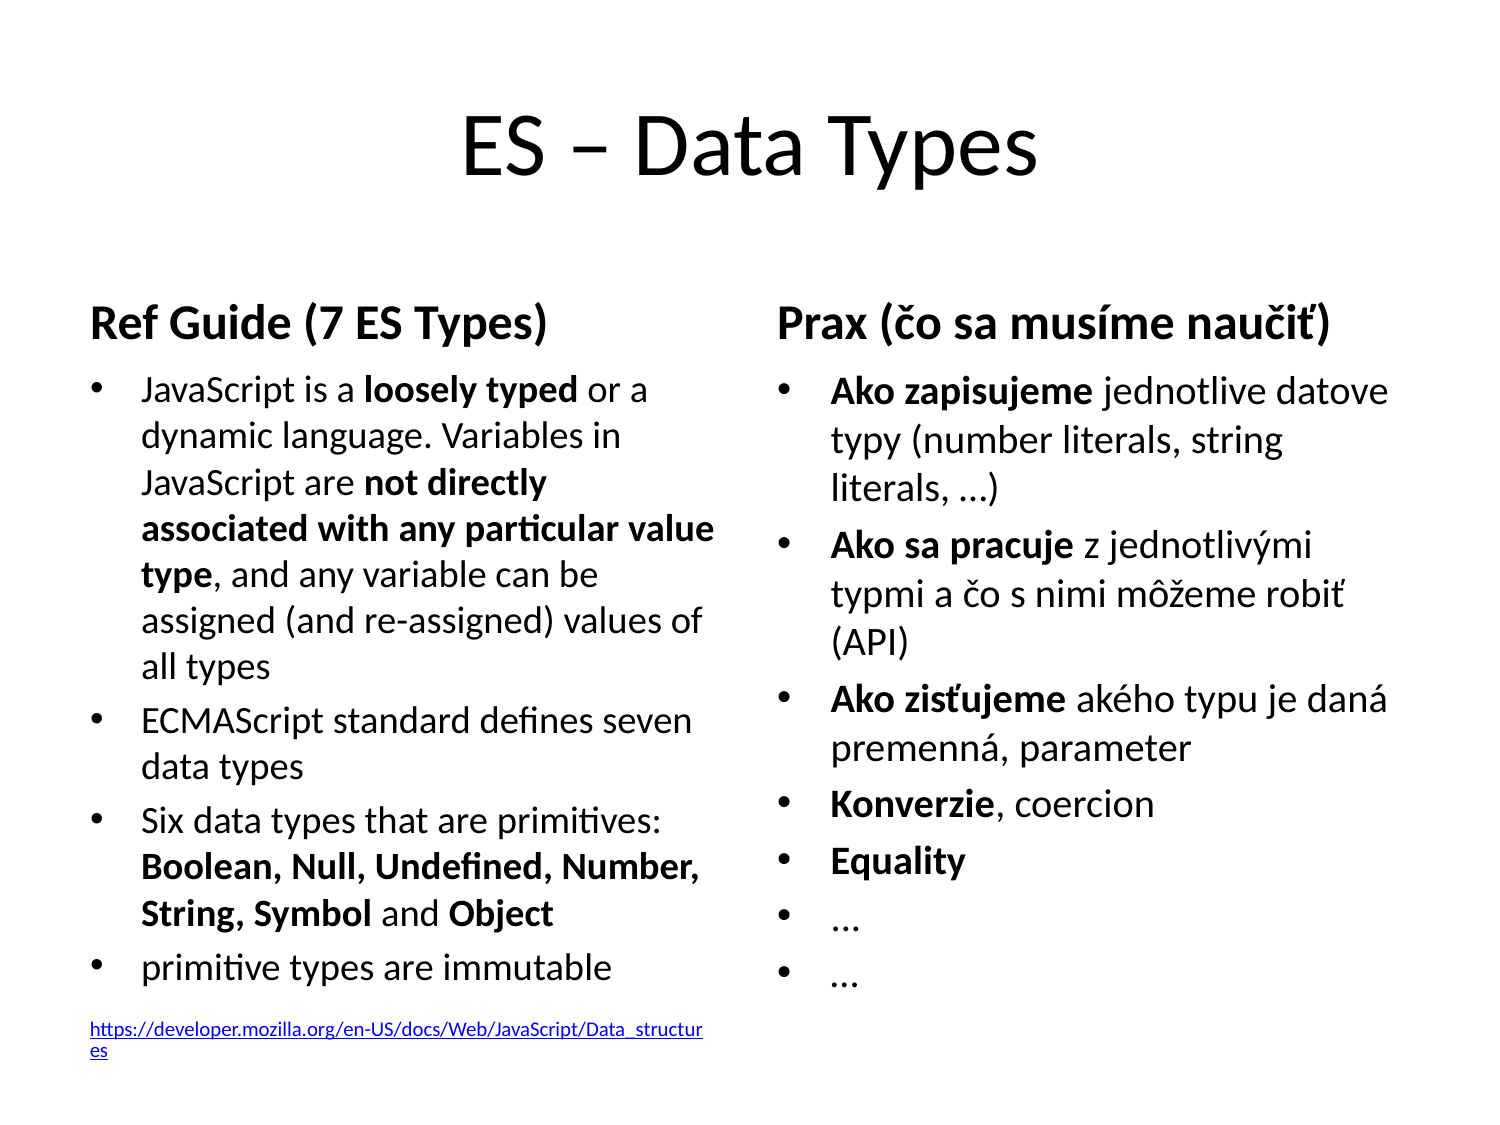

# ES – Data Types
Ref Guide (7 ES Types)
Prax (čo sa musíme naučiť)
JavaScript is a loosely typed or a dynamic language. Variables in JavaScript are not directly associated with any particular value type, and any variable can be assigned (and re-assigned) values of all types
ECMAScript standard defines seven data types
Six data types that are primitives: Boolean, Null, Undefined, Number, String, Symbol and Object
primitive types are immutable

Ako zapisujeme jednotlive datove typy (number literals, string literals, …)
Ako sa pracuje z jednotlivými typmi a čo s nimi môžeme robiť (API)
Ako zisťujeme akého typu je daná premenná, parameter
Konverzie, coercion
Equality
...
…

https://developer.mozilla.org/en-US/docs/Web/JavaScript/Data_structures